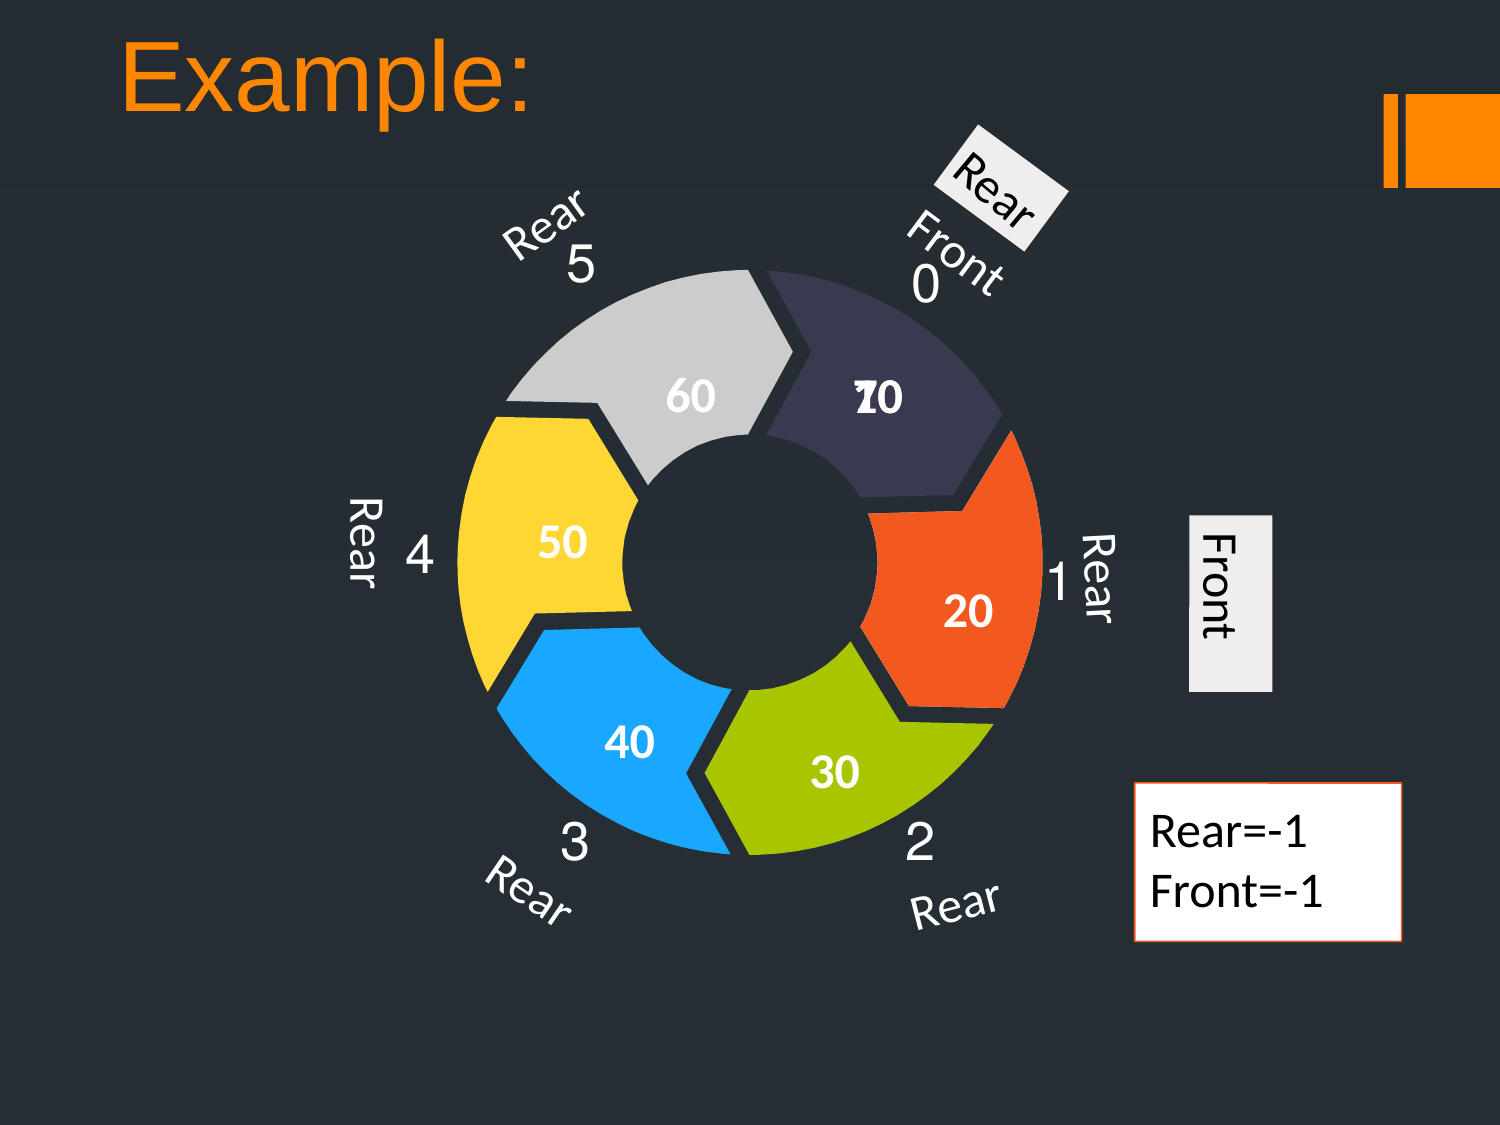

# Example:

Rear
Rear
Front
Rear
5
0

60
70

10
50
4
Rear
1
Rear

20
Front

40
30
Rear=-1
Front=-1
3
2
Rear
Rear